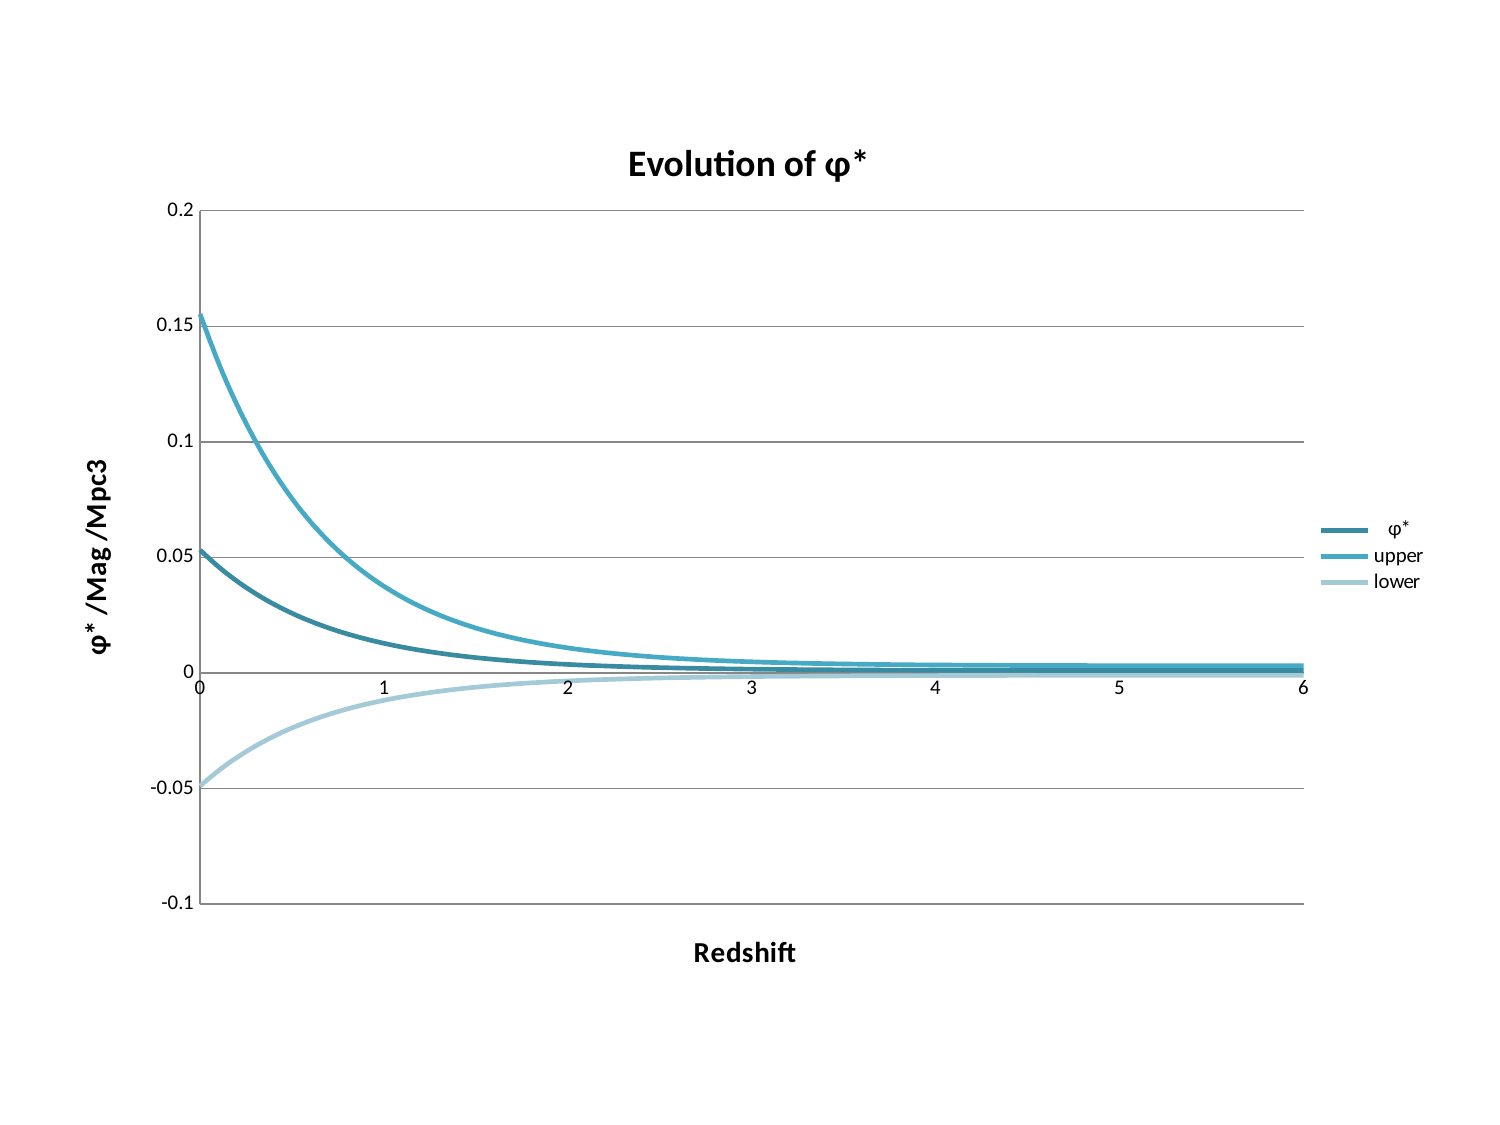

### Chart: Evolution of φ*

| Category |    φ* | upper | lower |
|---|---|---|---|